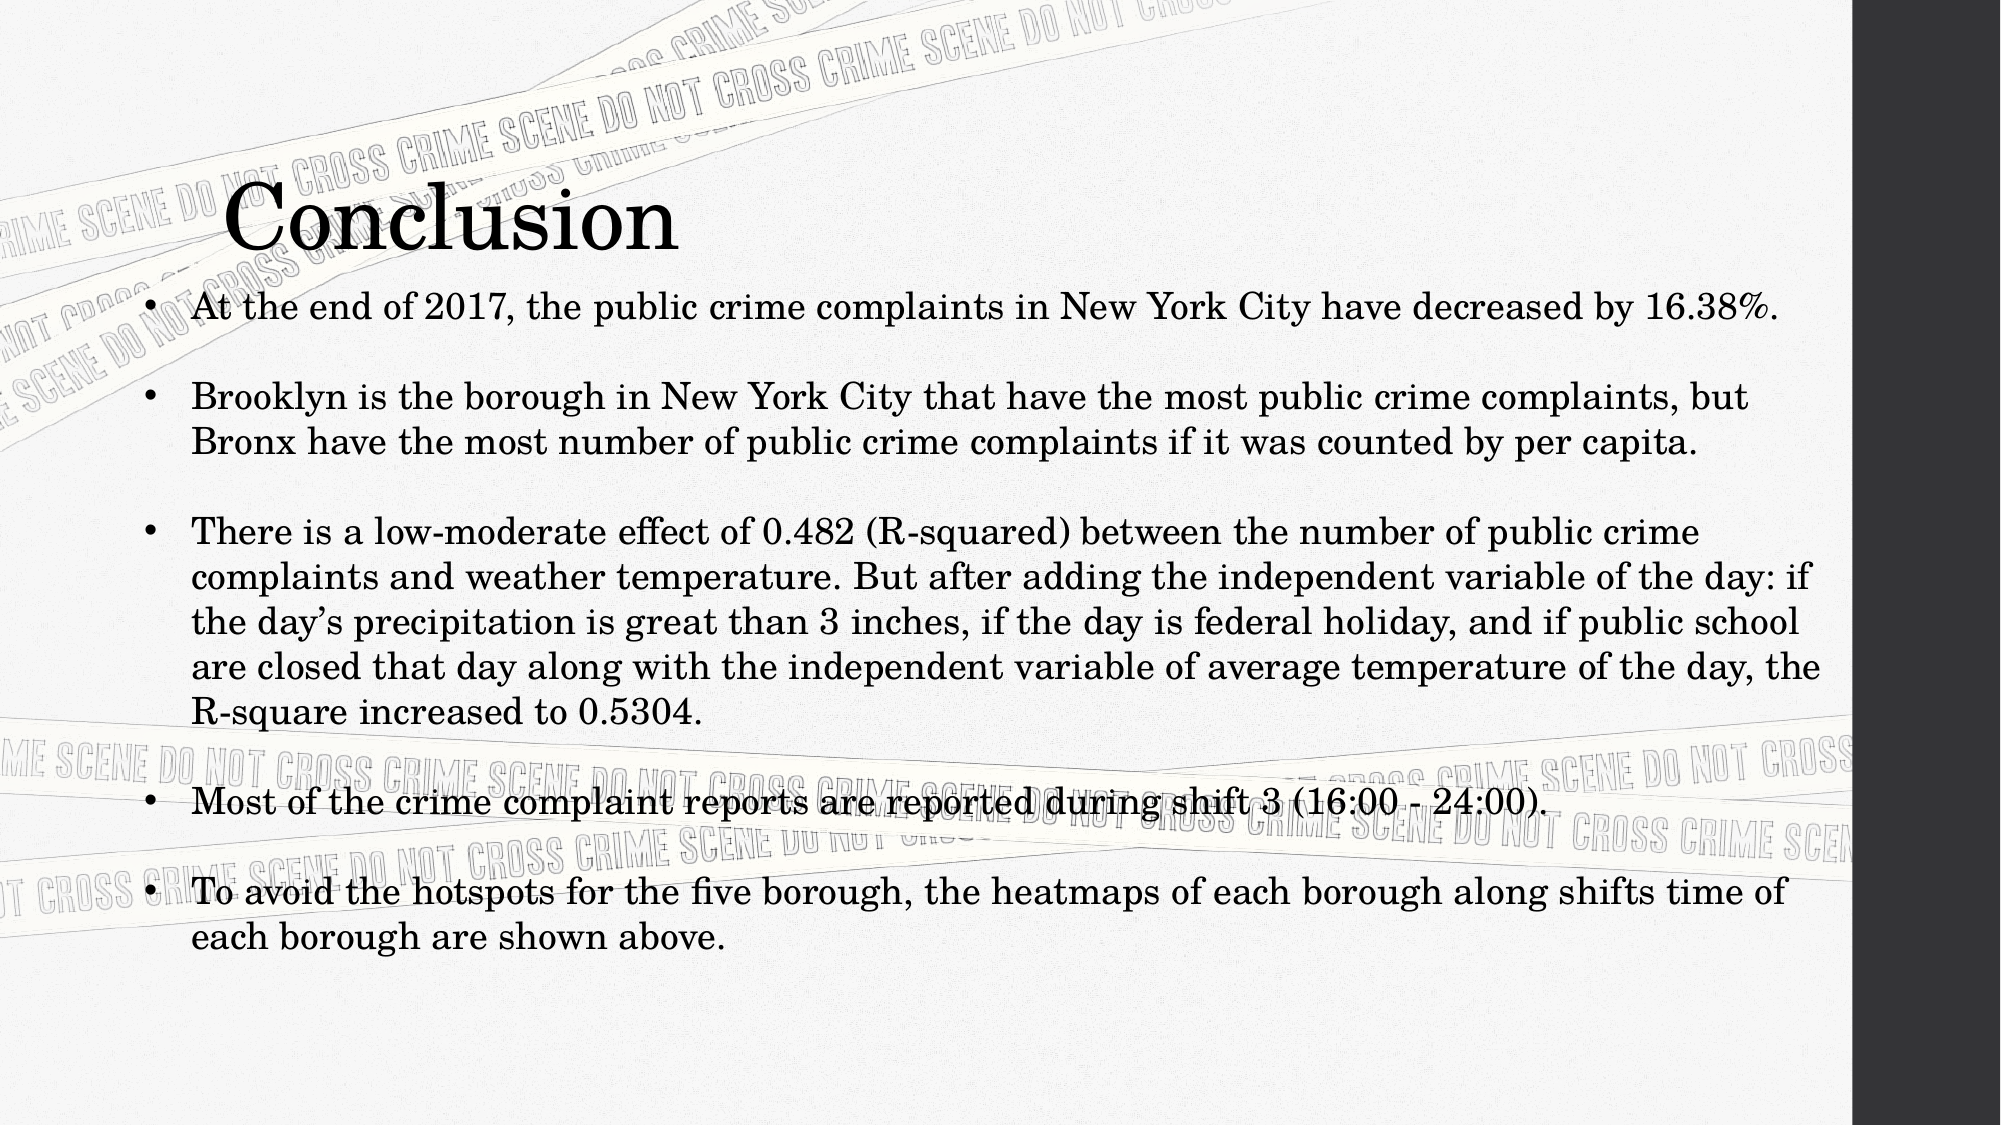

# Conclusion
At the end of 2017, the public crime complaints in New York City have decreased by 16.38%.

Brooklyn is the borough in New York City that have the most public crime complaints, but Bronx have the most number of public crime complaints if it was counted by per capita.

There is a low-moderate effect of 0.482 (R-squared) between the number of public crime complaints and weather temperature. But after adding the independent variable of the day: if the day’s precipitation is great than 3 inches, if the day is federal holiday, and if public school are closed that day along with the independent variable of average temperature of the day, the R-square increased to 0.5304.

Most of the crime complaint reports are reported during shift 3 (16:00 - 24:00).

To avoid the hotspots for the five borough, the heatmaps of each borough along shifts time of each borough are shown above.